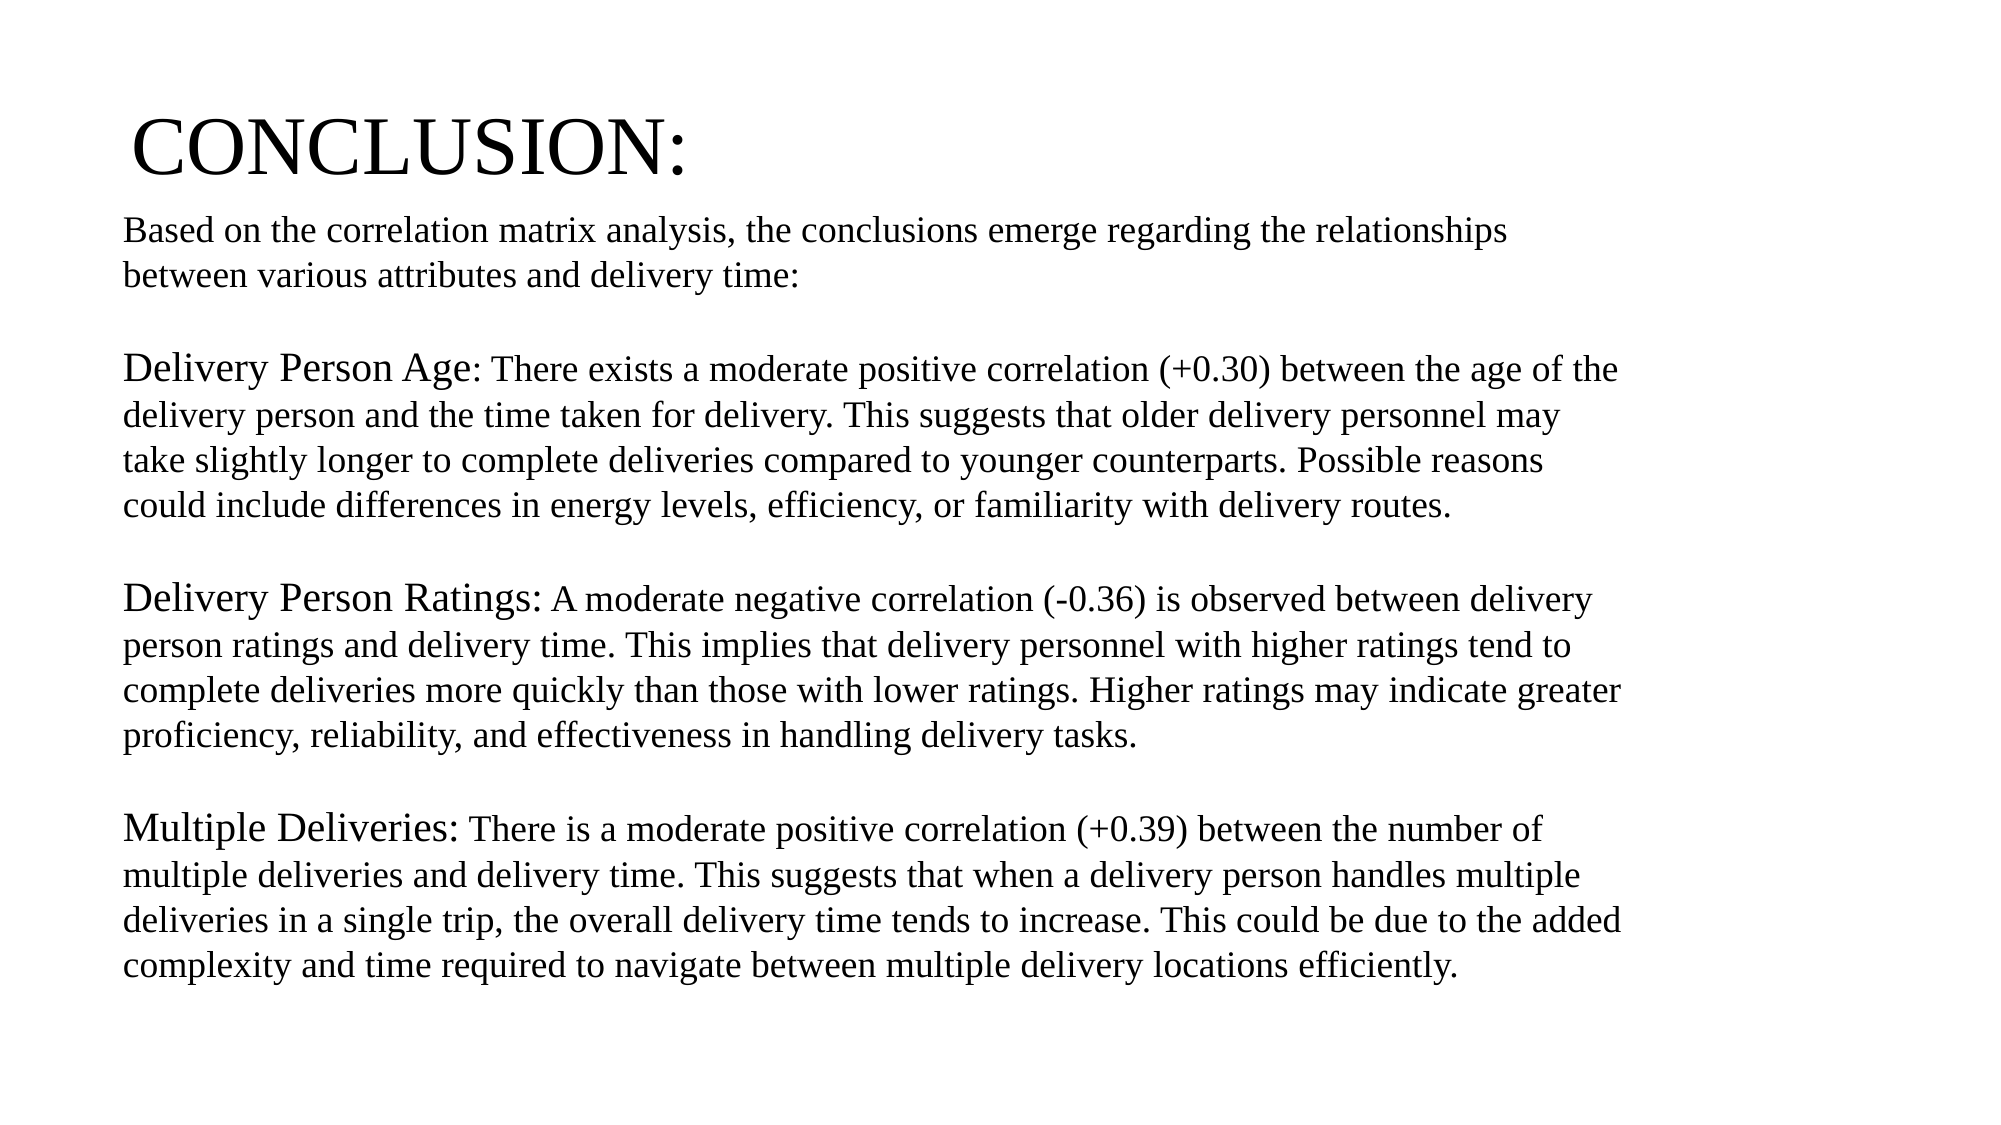

CONCLUSION:
Based on the correlation matrix analysis, the conclusions emerge regarding the relationships between various attributes and delivery time:

Delivery Person Age: There exists a moderate positive correlation (+0.30) between the age of the delivery person and the time taken for delivery. This suggests that older delivery personnel may take slightly longer to complete deliveries compared to younger counterparts. Possible reasons could include differences in energy levels, efficiency, or familiarity with delivery routes.

Delivery Person Ratings: A moderate negative correlation (-0.36) is observed between delivery person ratings and delivery time. This implies that delivery personnel with higher ratings tend to complete deliveries more quickly than those with lower ratings. Higher ratings may indicate greater proficiency, reliability, and effectiveness in handling delivery tasks.

Multiple Deliveries: There is a moderate positive correlation (+0.39) between the number of multiple deliveries and delivery time. This suggests that when a delivery person handles multiple deliveries in a single trip, the overall delivery time tends to increase. This could be due to the added complexity and time required to navigate between multiple delivery locations efficiently.